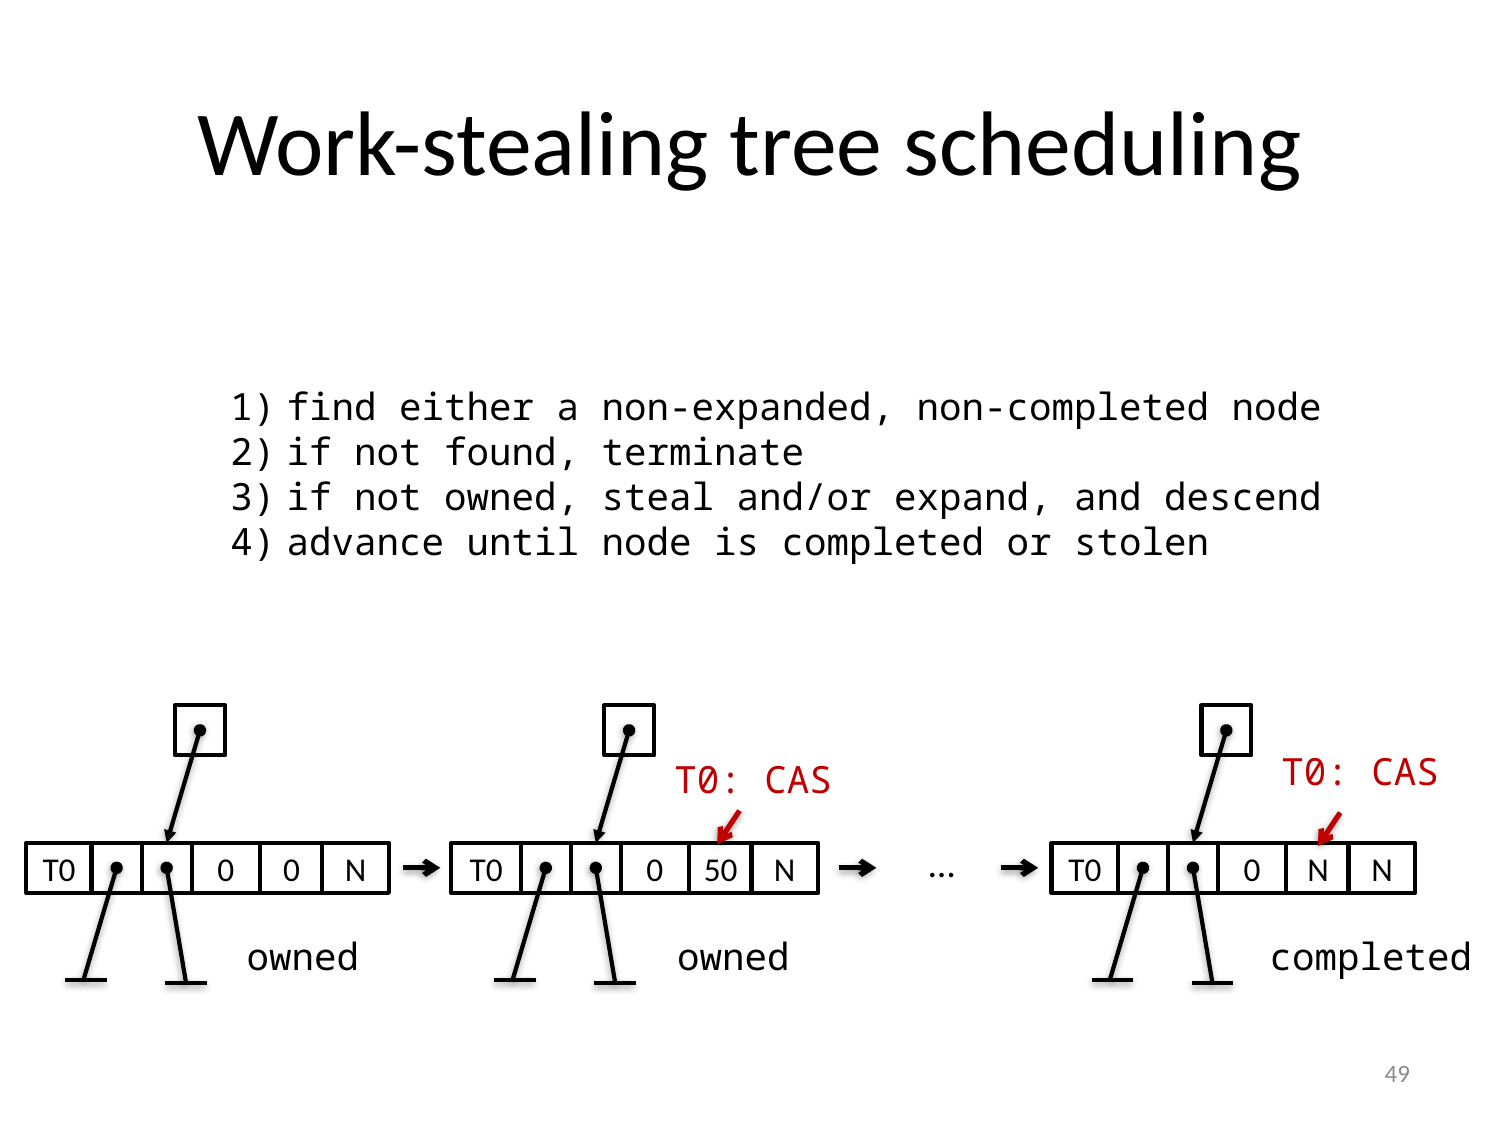

# Work-stealing tree scheduling
find either a non-expanded, non-completed node
if not found, terminate
if not owned, steal and/or expand, and descend
advance until node is completed or stolen

T0: CAS
T0: CAS
…
0
50
0
0
T0

N
T0

N
0
N
T0

N
owned
owned
completed
49